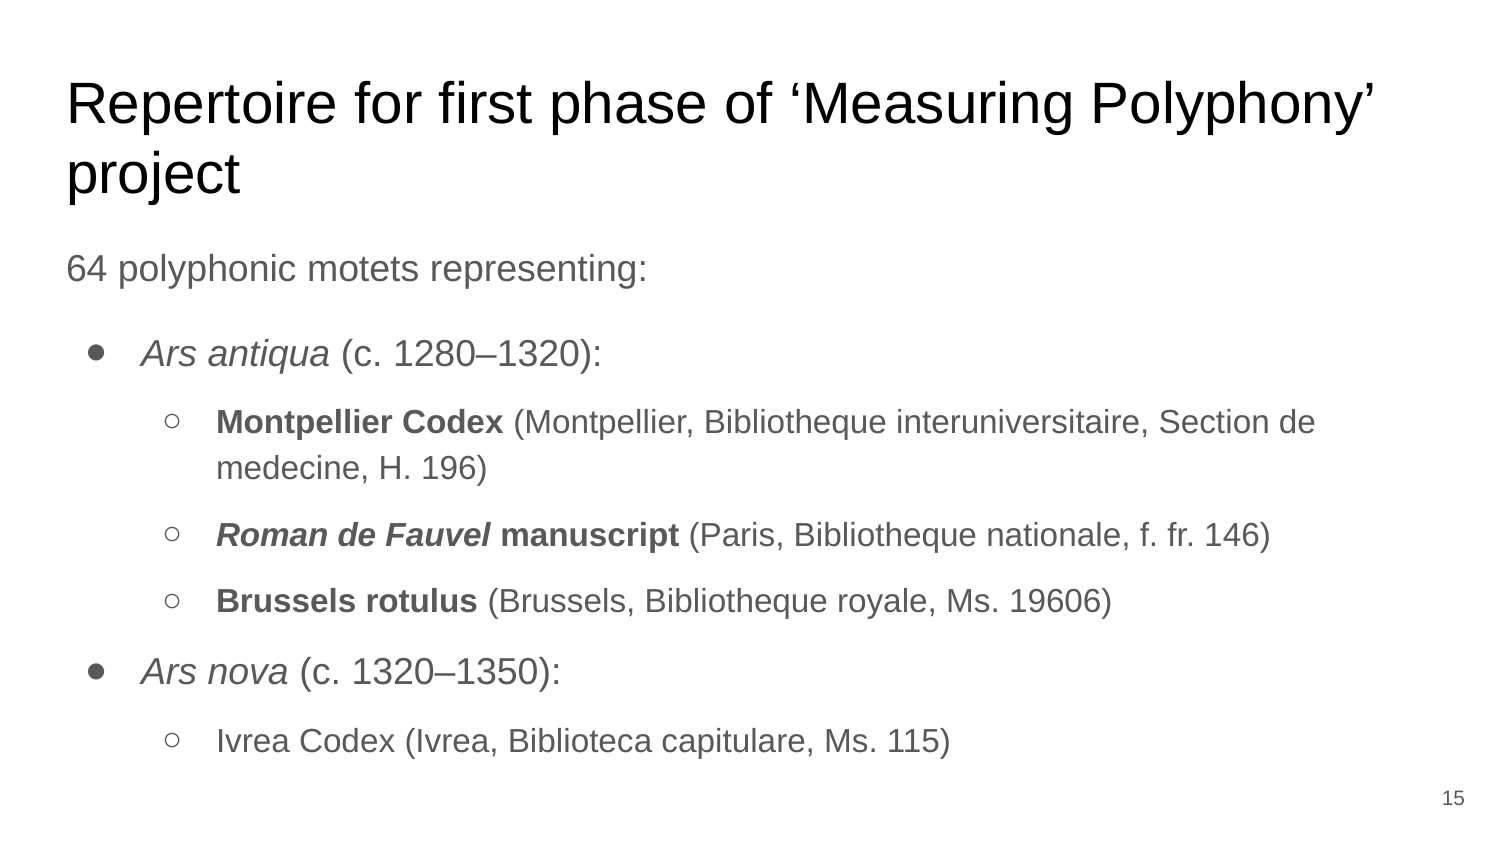

# Repertoire for first phase of ‘Measuring Polyphony’ project
64 polyphonic motets representing:
Ars antiqua (c. 1280–1320):
Montpellier Codex (Montpellier, Bibliotheque interuniversitaire, Section de medecine, H. 196)
Roman de Fauvel manuscript (Paris, Bibliotheque nationale, f. fr. 146)
Brussels rotulus (Brussels, Bibliotheque royale, Ms. 19606)
Ars nova (c. 1320–1350):
Ivrea Codex (Ivrea, Biblioteca capitulare, Ms. 115)
15